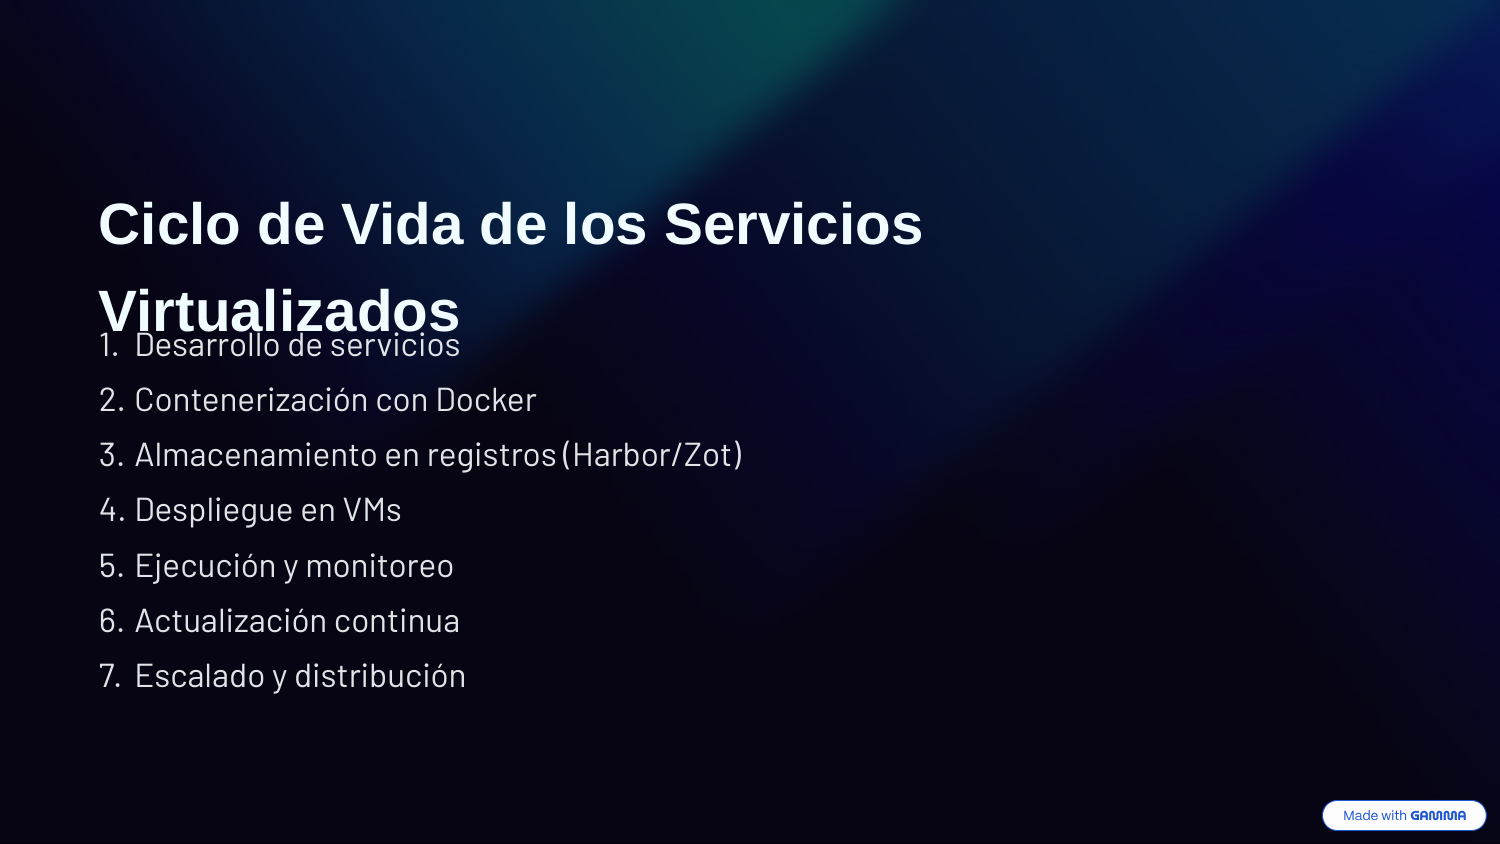

Ciclo de Vida de los Servicios Virtualizados
Desarrollo de servicios
Contenerización con Docker
Almacenamiento en registros (Harbor/Zot)
Despliegue en VMs
Ejecución y monitoreo
Actualización continua
Escalado y distribución